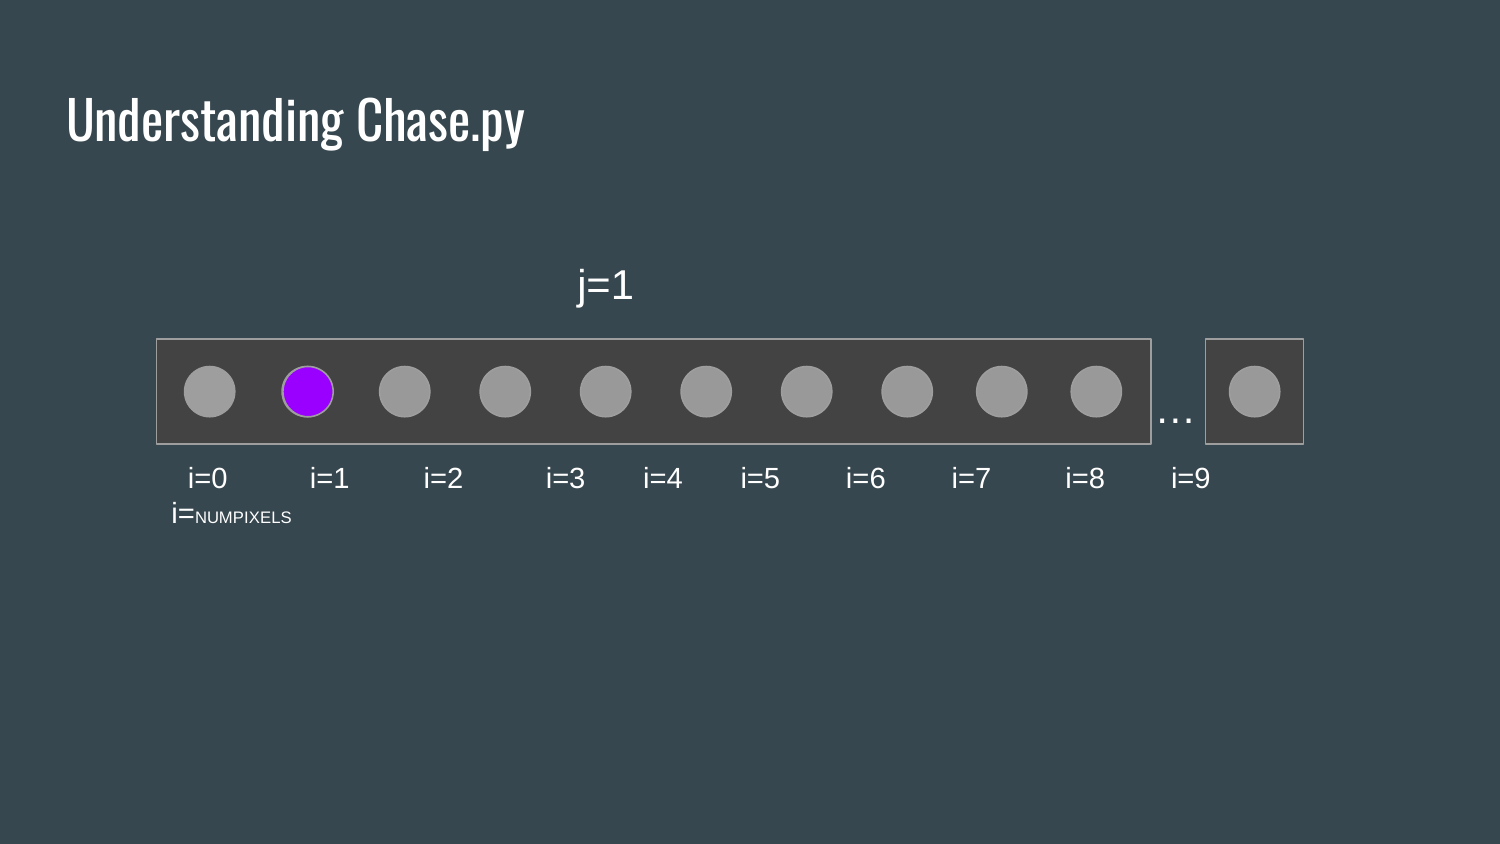

# Understanding Chase.py

j=1

…

  i=0          i=1         i=2          i=3       i=4       i=5        i=6        i=7         i=8        i=9            i=NUMPIXELS